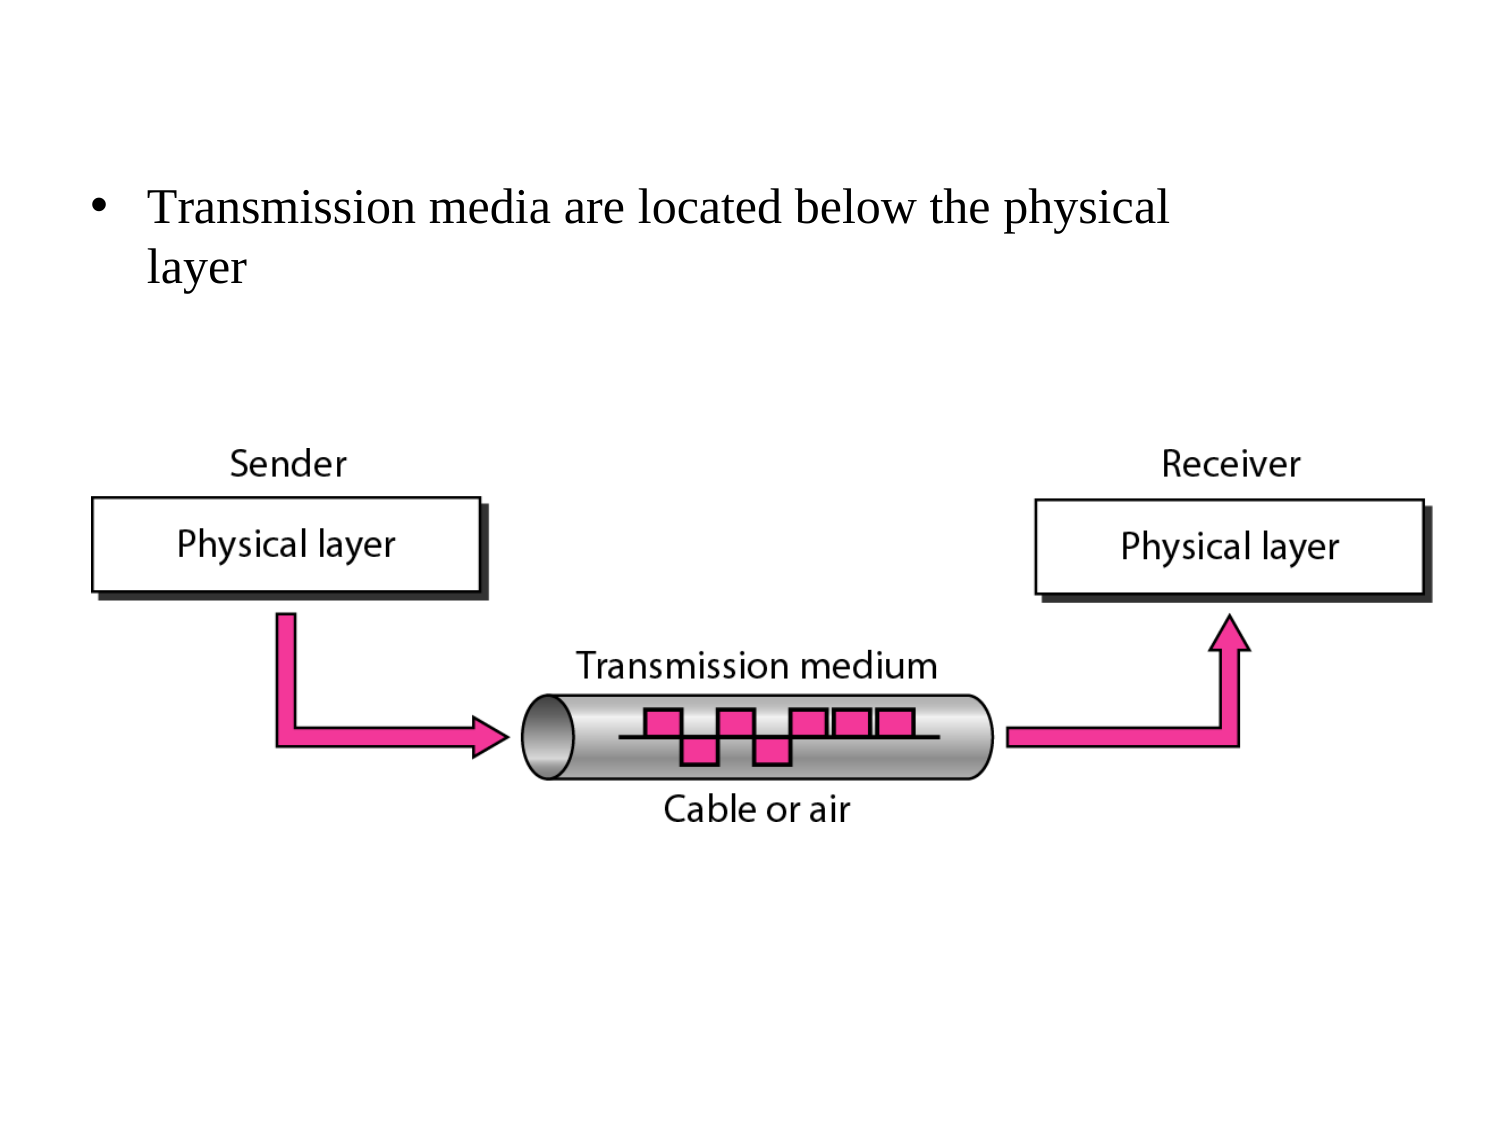

Transmission media are located below the physical	layer